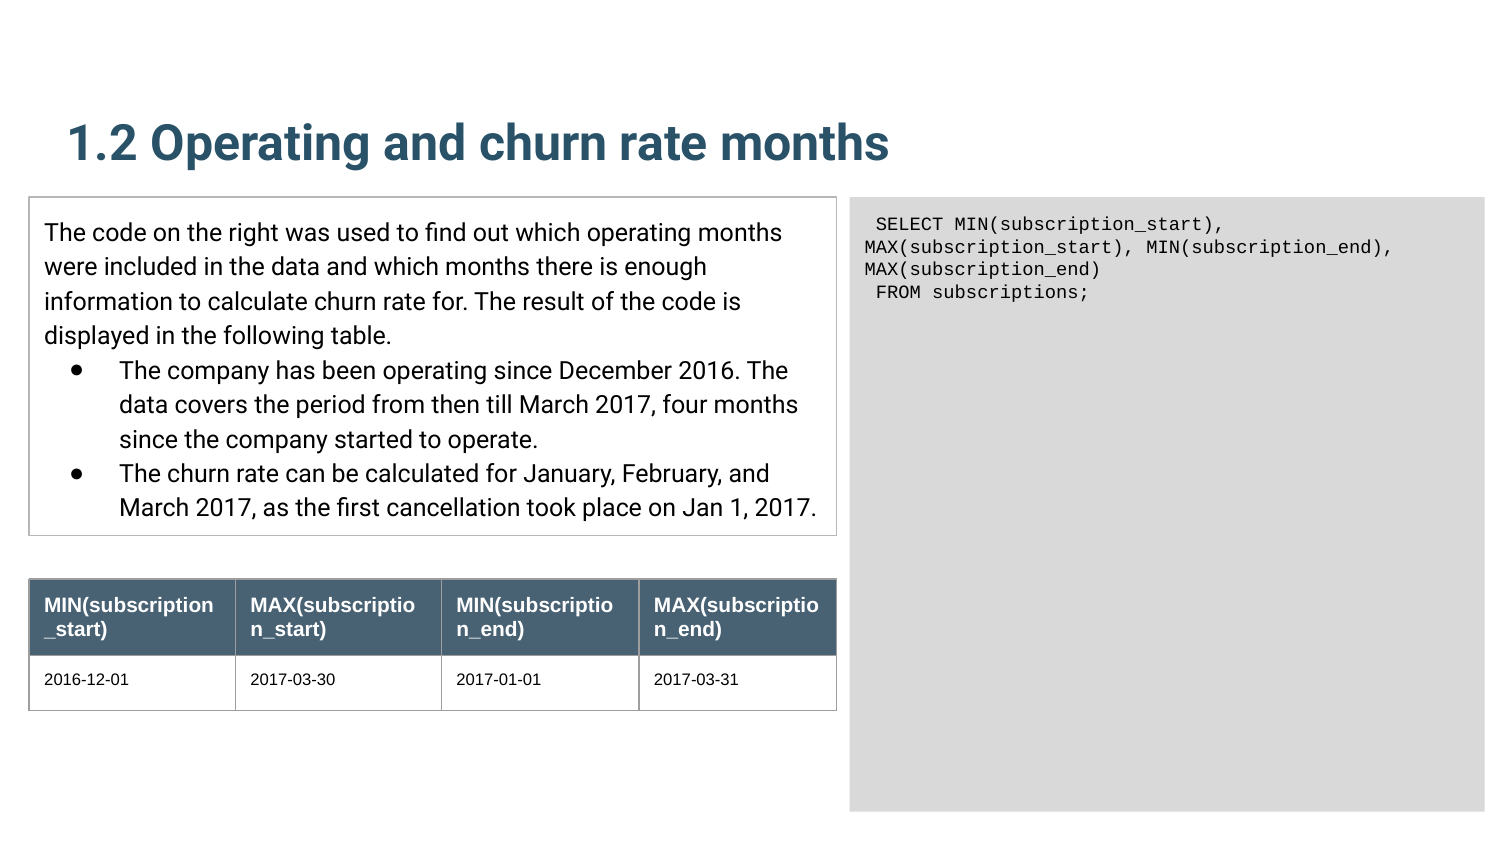

1.2 Operating and churn rate months
The code on the right was used to find out which operating months were included in the data and which months there is enough information to calculate churn rate for. The result of the code is displayed in the following table.
The company has been operating since December 2016. The data covers the period from then till March 2017, four months since the company started to operate.
The churn rate can be calculated for January, February, and March 2017, as the first cancellation took place on Jan 1, 2017.

 SELECT MIN(subscription_start), MAX(subscription_start), MIN(subscription_end), MAX(subscription_end)
 FROM subscriptions;
| MIN(subscription\_start) | MAX(subscription\_start) | MIN(subscription\_end) | MAX(subscription\_end) |
| --- | --- | --- | --- |
| 2016-12-01 | 2017-03-30 | 2017-01-01 | 2017-03-31 |